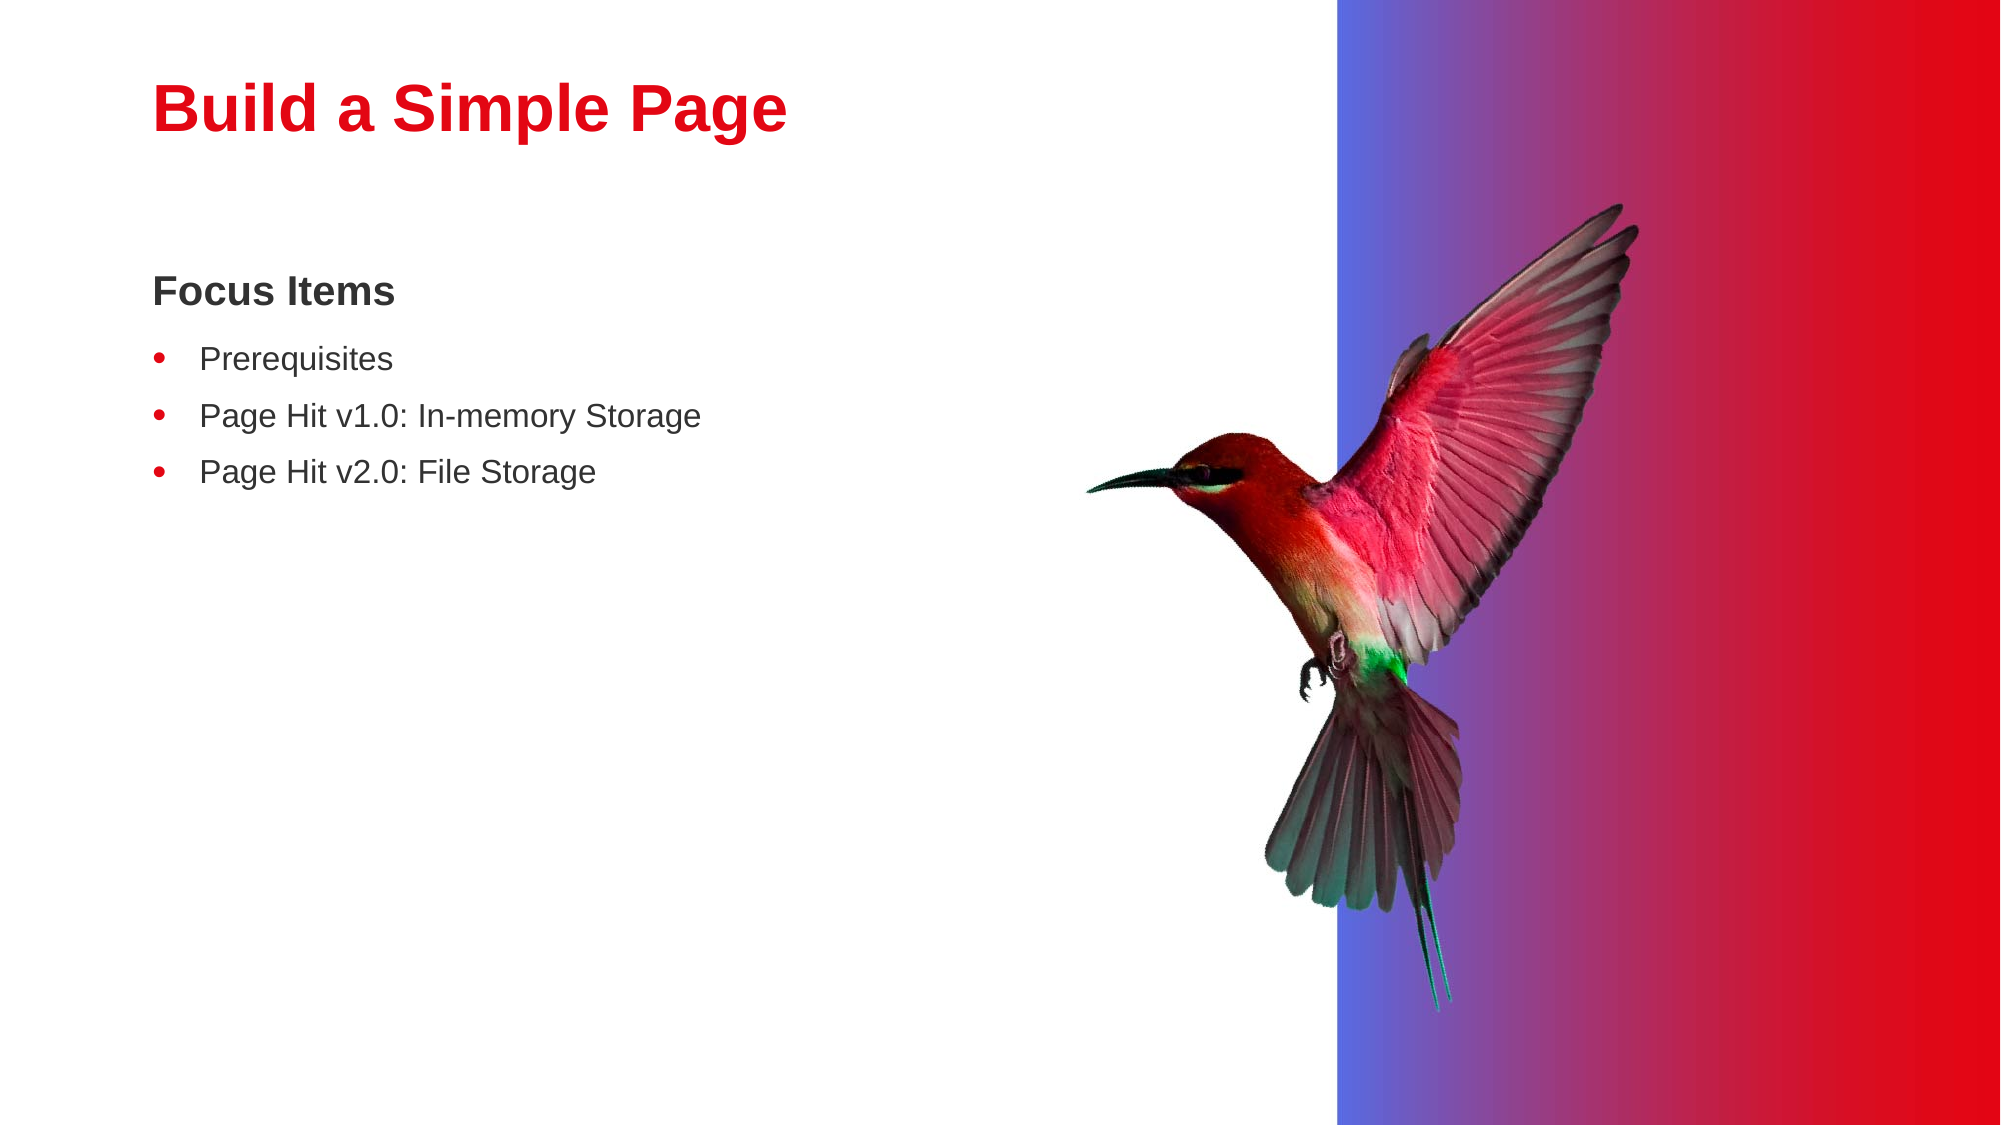

# Build a Simple Page
Focus Items
Prerequisites
Page Hit v1.0: In-memory Storage
Page Hit v2.0: File Storage